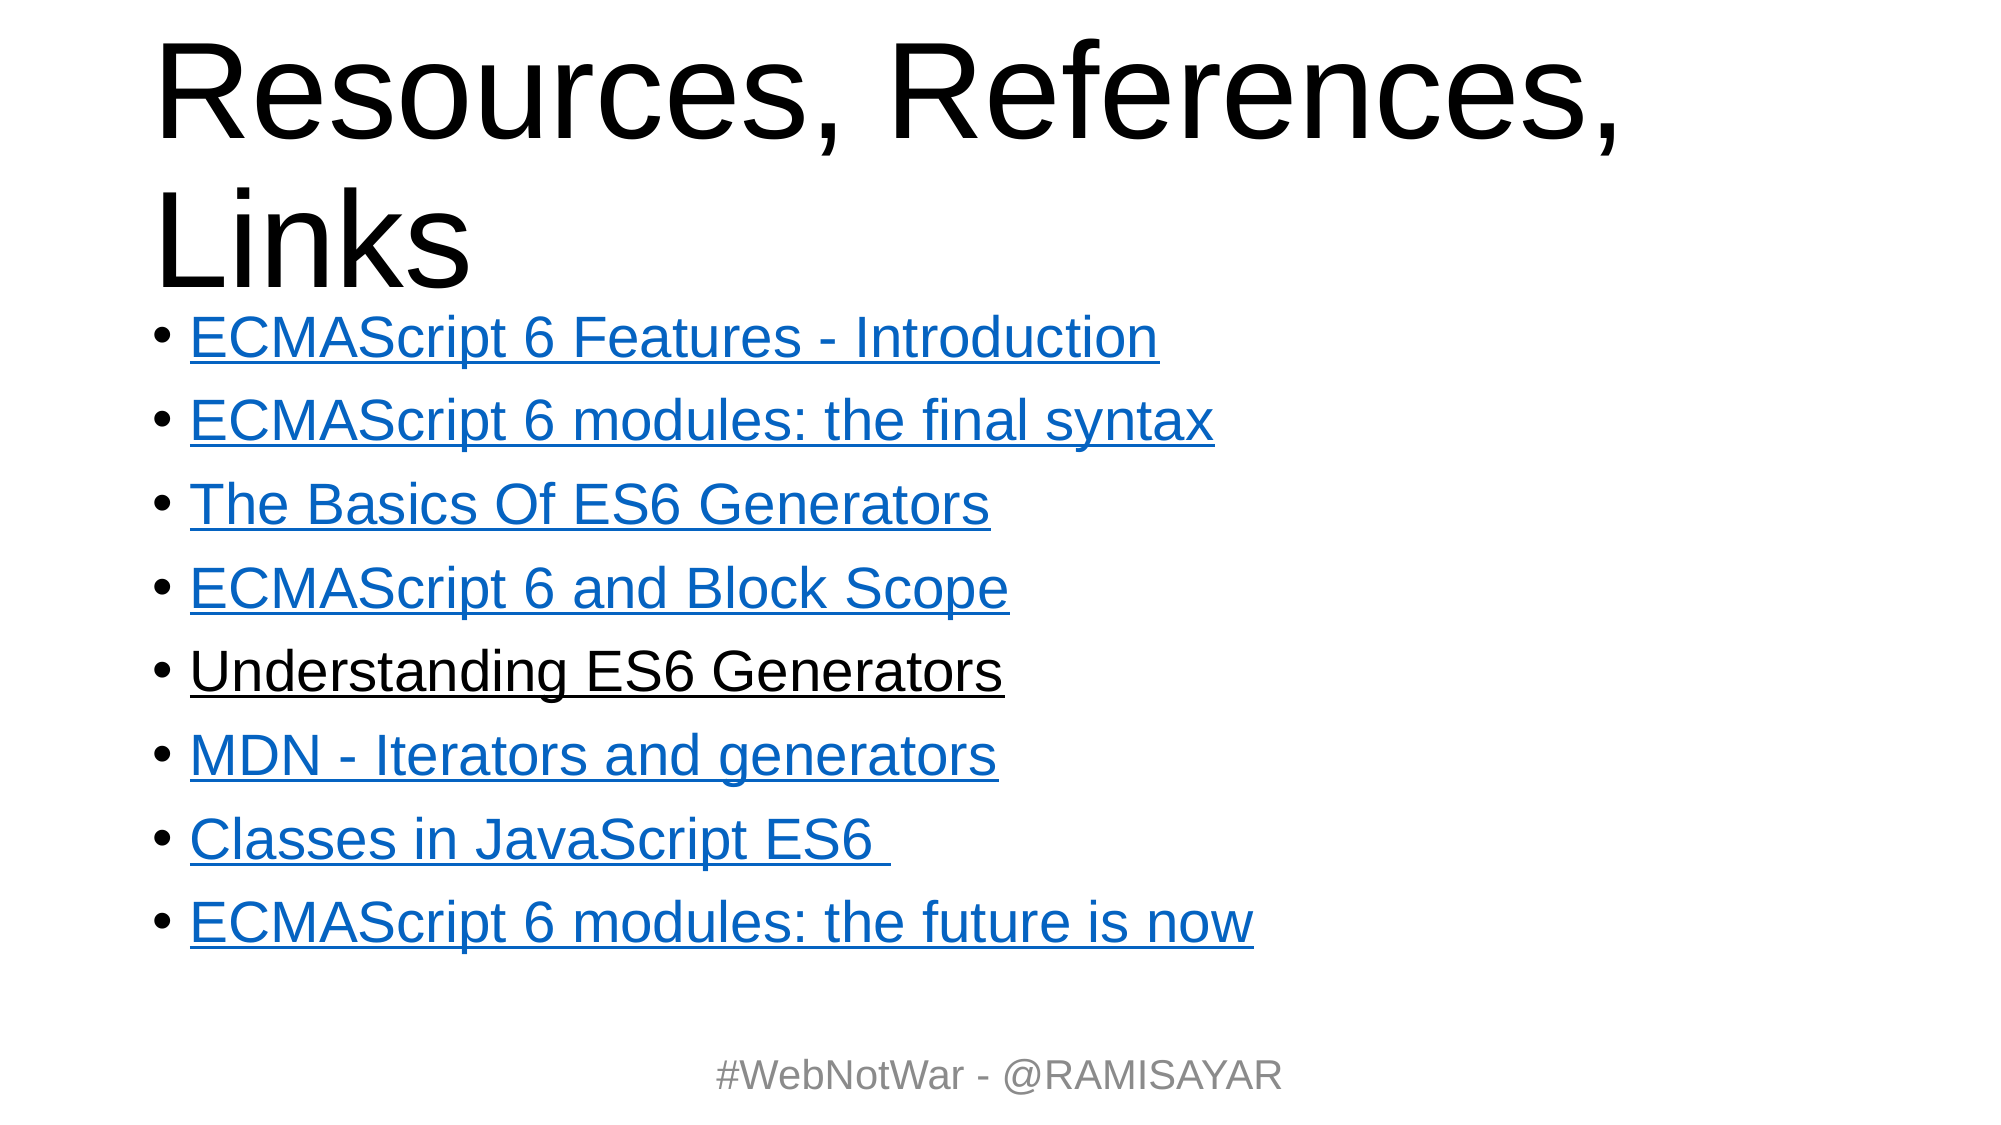

# Resources, References, Links
ECMAScript 6 Features - Introduction
ECMAScript 6 modules: the final syntax
The Basics Of ES6 Generators
ECMAScript 6 and Block Scope
Understanding ES6 Generators
MDN - Iterators and generators
Classes in JavaScript ES6
ECMAScript 6 modules: the future is now
#WebNotWar - @RAMISAYAR